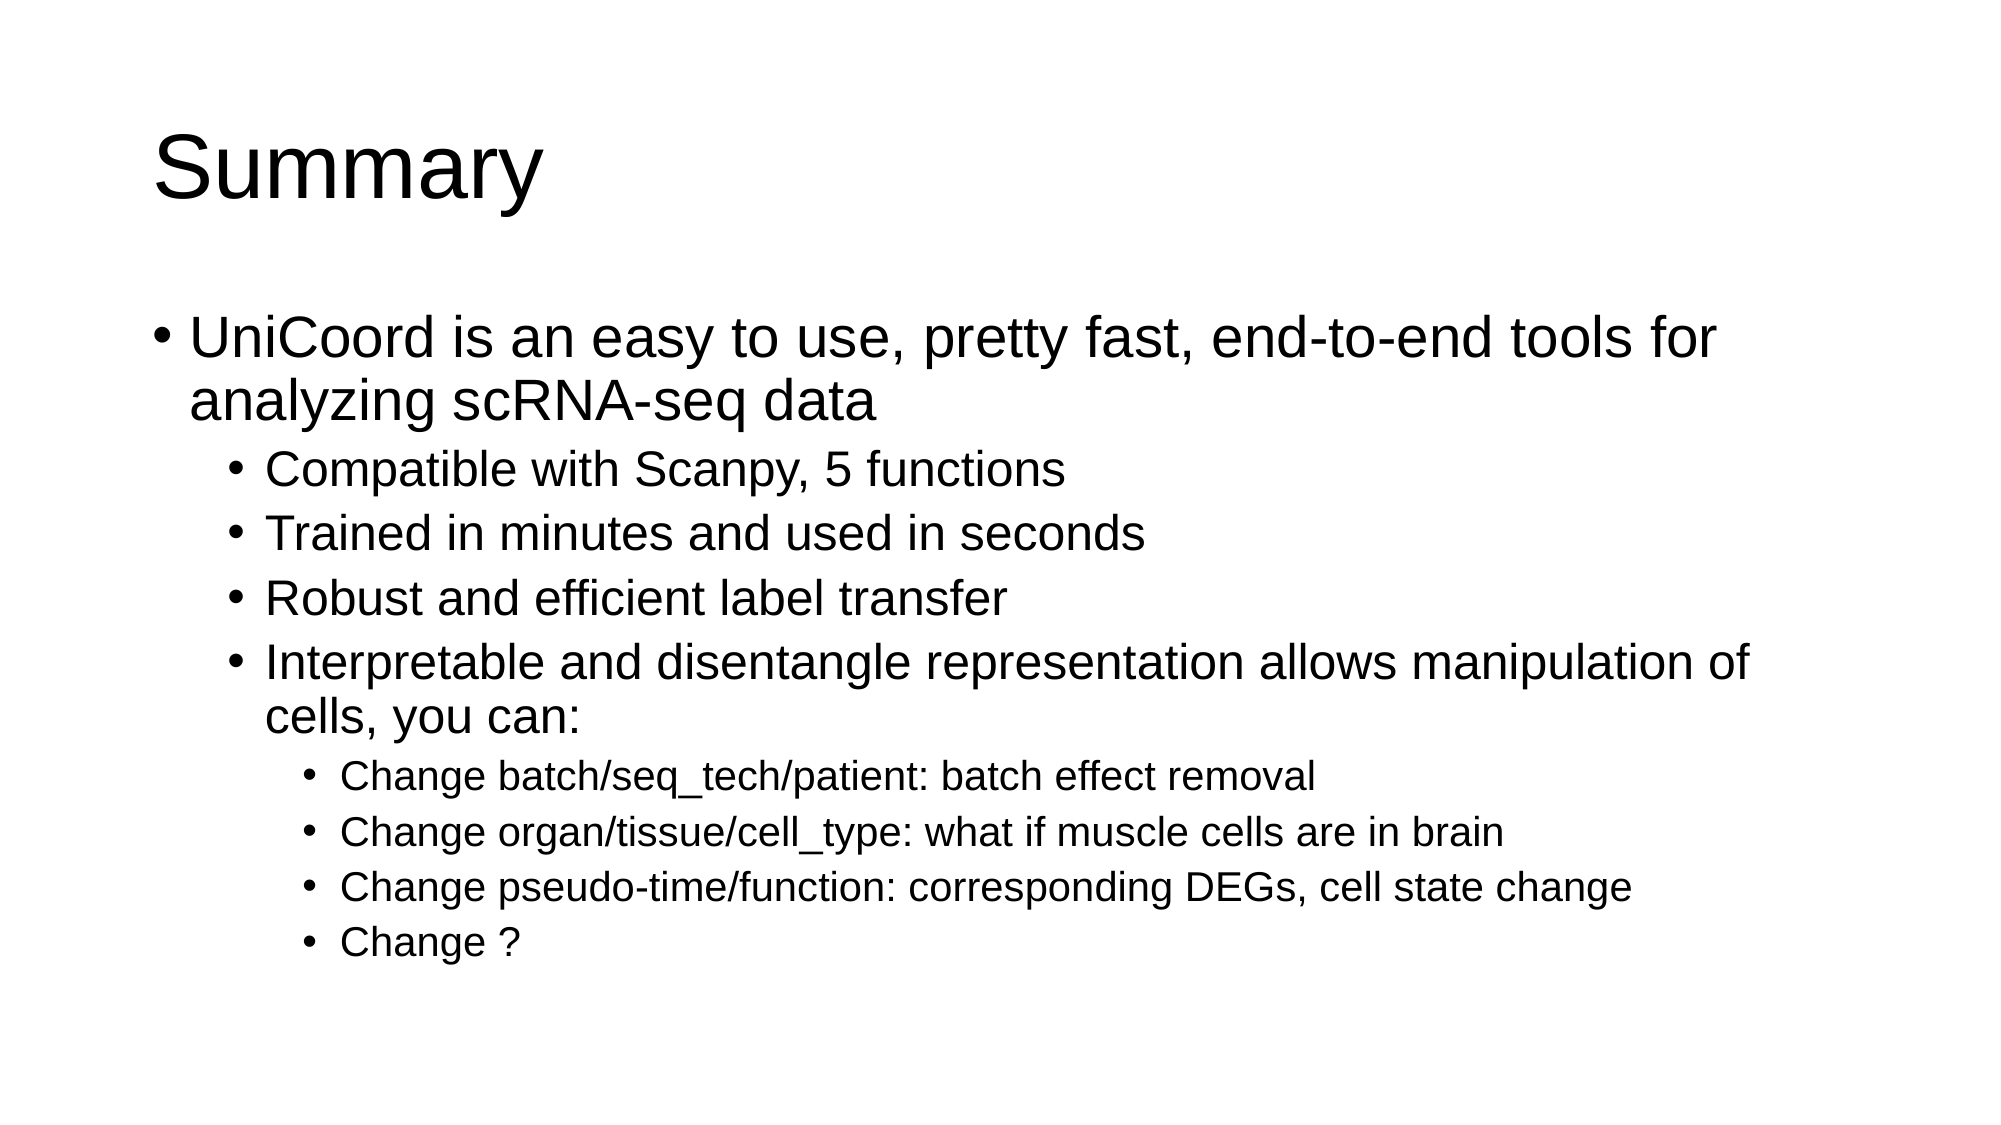

# Summary
UniCoord is an easy to use, pretty fast, end-to-end tools for analyzing scRNA-seq data
Compatible with Scanpy, 5 functions
Trained in minutes and used in seconds
Robust and efficient label transfer
Interpretable and disentangle representation allows manipulation of cells, you can:
Change batch/seq_tech/patient: batch effect removal
Change organ/tissue/cell_type: what if muscle cells are in brain
Change pseudo-time/function: corresponding DEGs, cell state change
Change ?